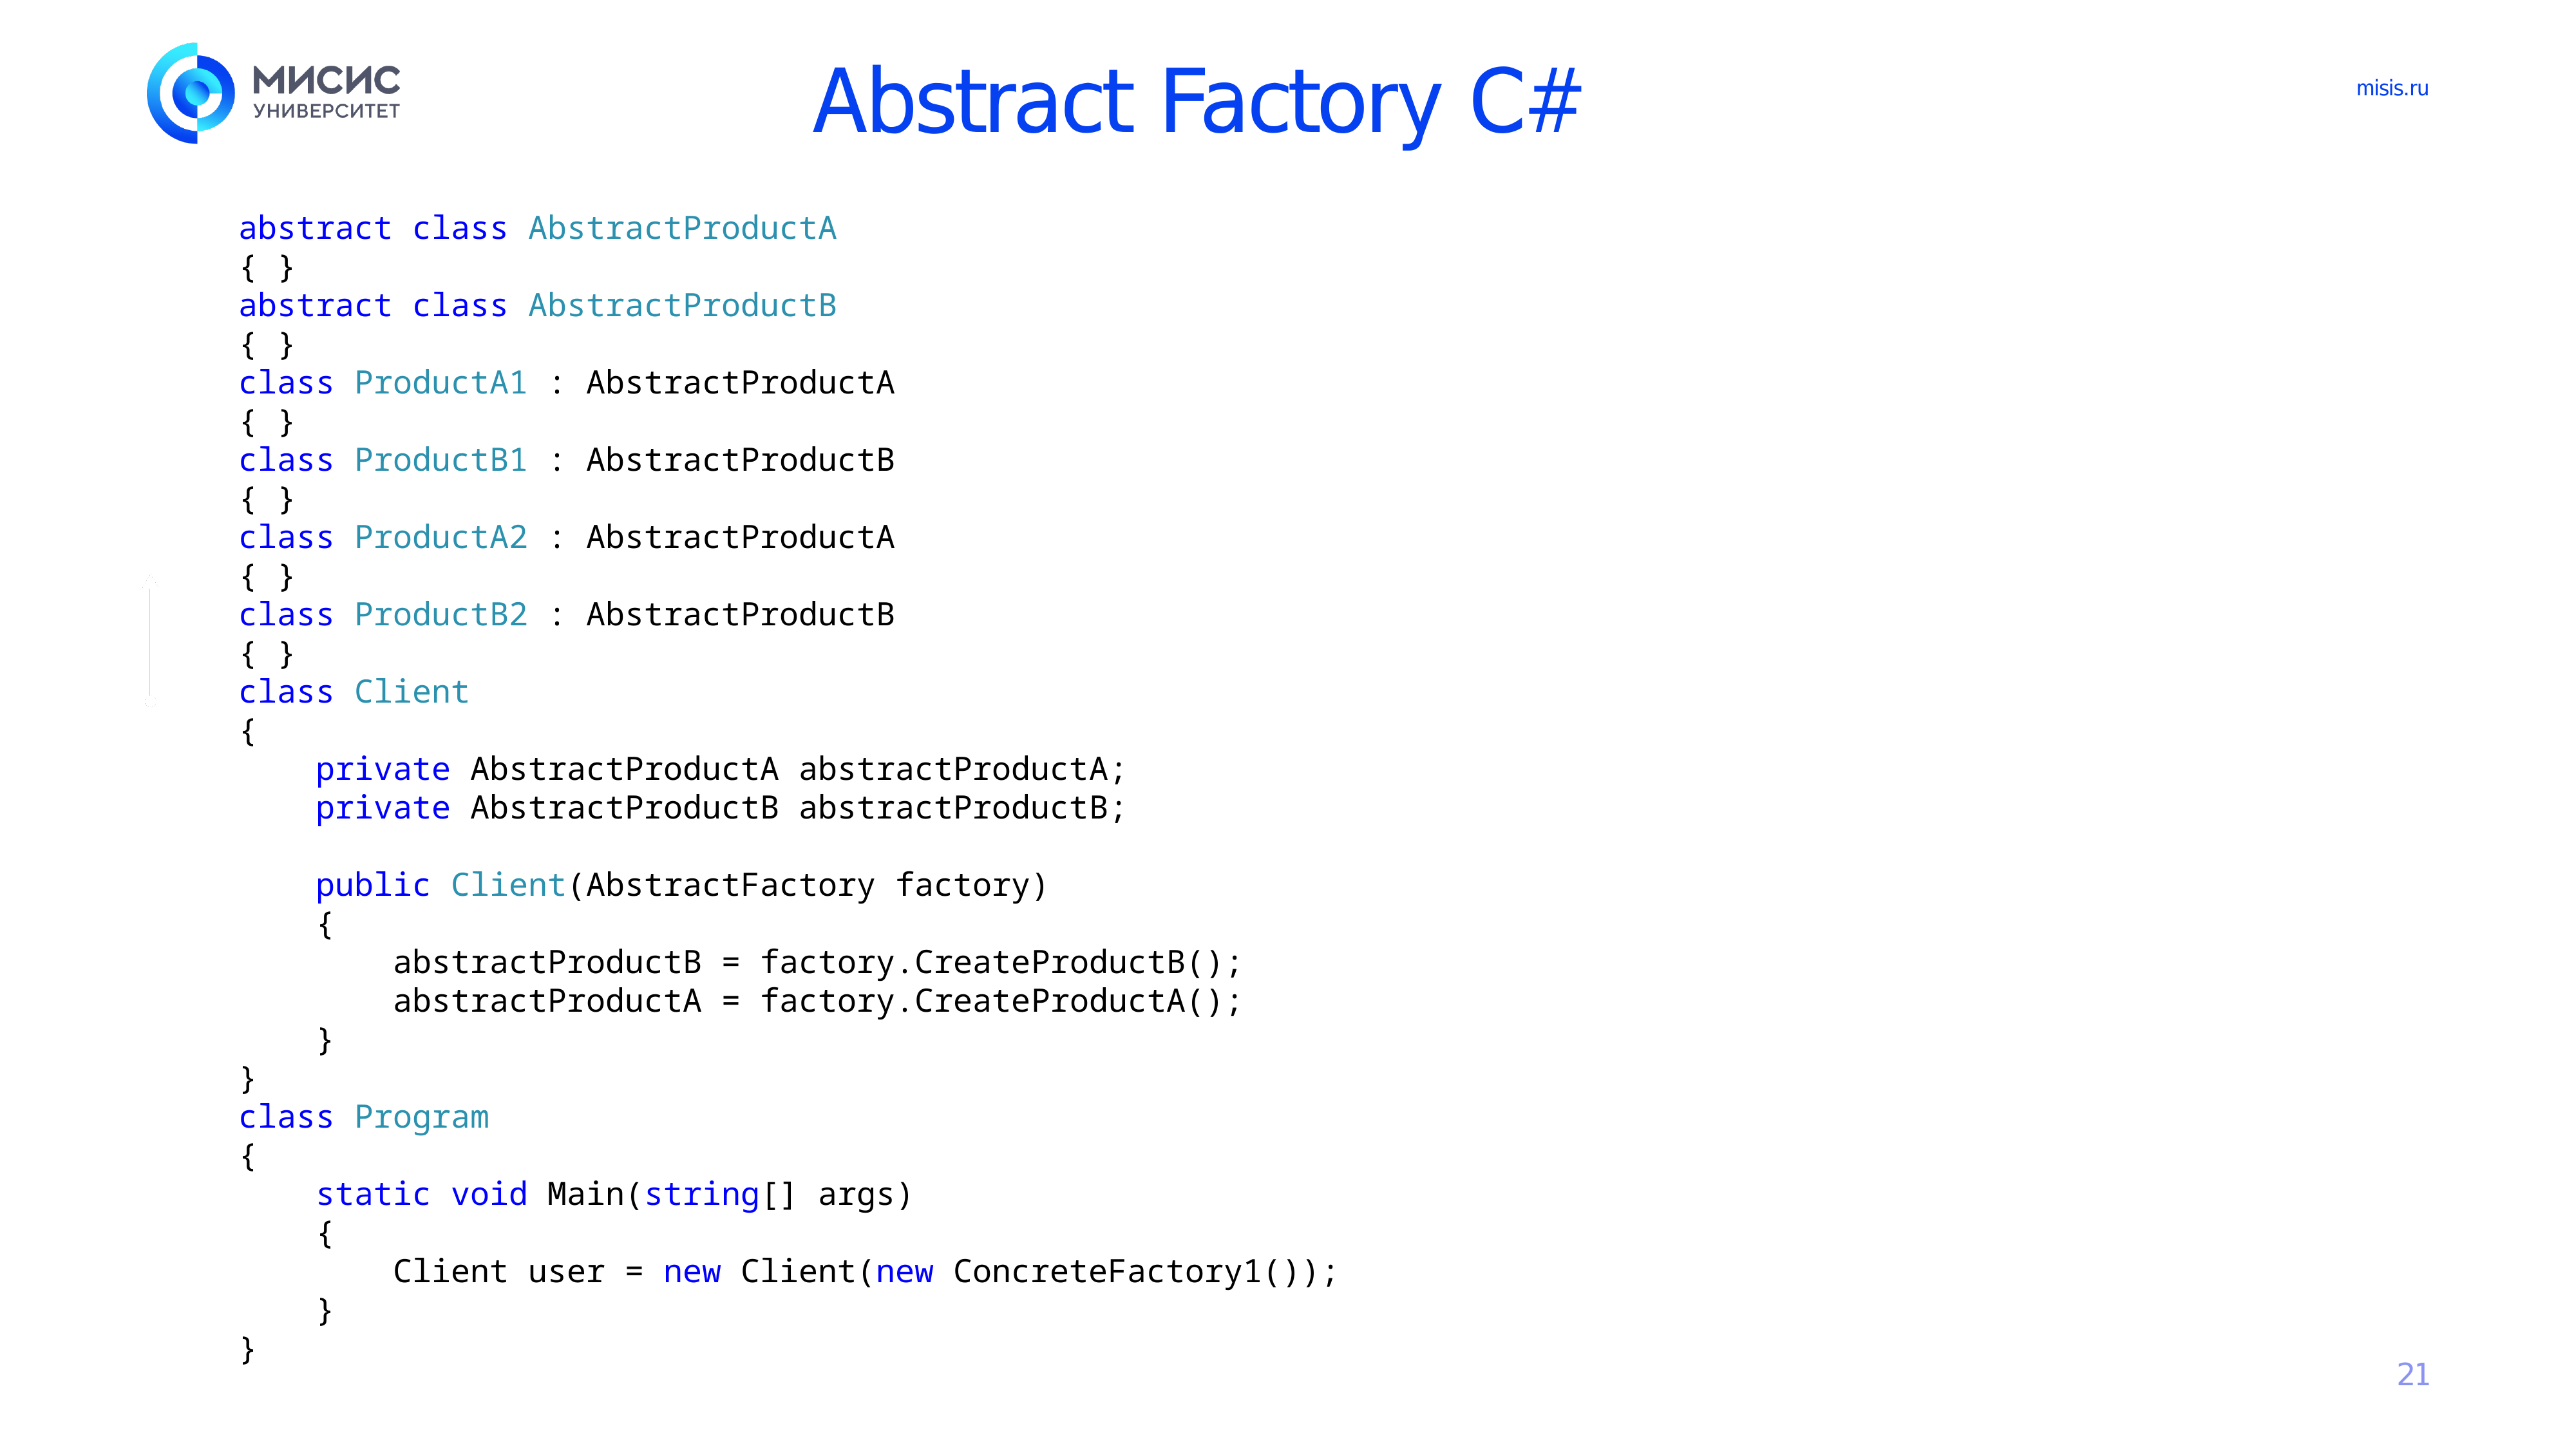

# Abstract Factory C#
    abstract class AbstractProductA
    { }
    abstract class AbstractProductB
    { }
    class ProductA1 : AbstractProductA
    { }
    class ProductB1 : AbstractProductB
    { }
    class ProductA2 : AbstractProductA
    { }
    class ProductB2 : AbstractProductB
    { }
    class Client
    {
        private AbstractProductA abstractProductA;
        private AbstractProductB abstractProductB;

        public Client(AbstractFactory factory)
        {
            abstractProductB = factory.CreateProductB();
            abstractProductA = factory.CreateProductA();
        }
    }
    class Program
    {
        static void Main(string[] args)
        {
            Client user = new Client(new ConcreteFactory1());
        }
    }
21